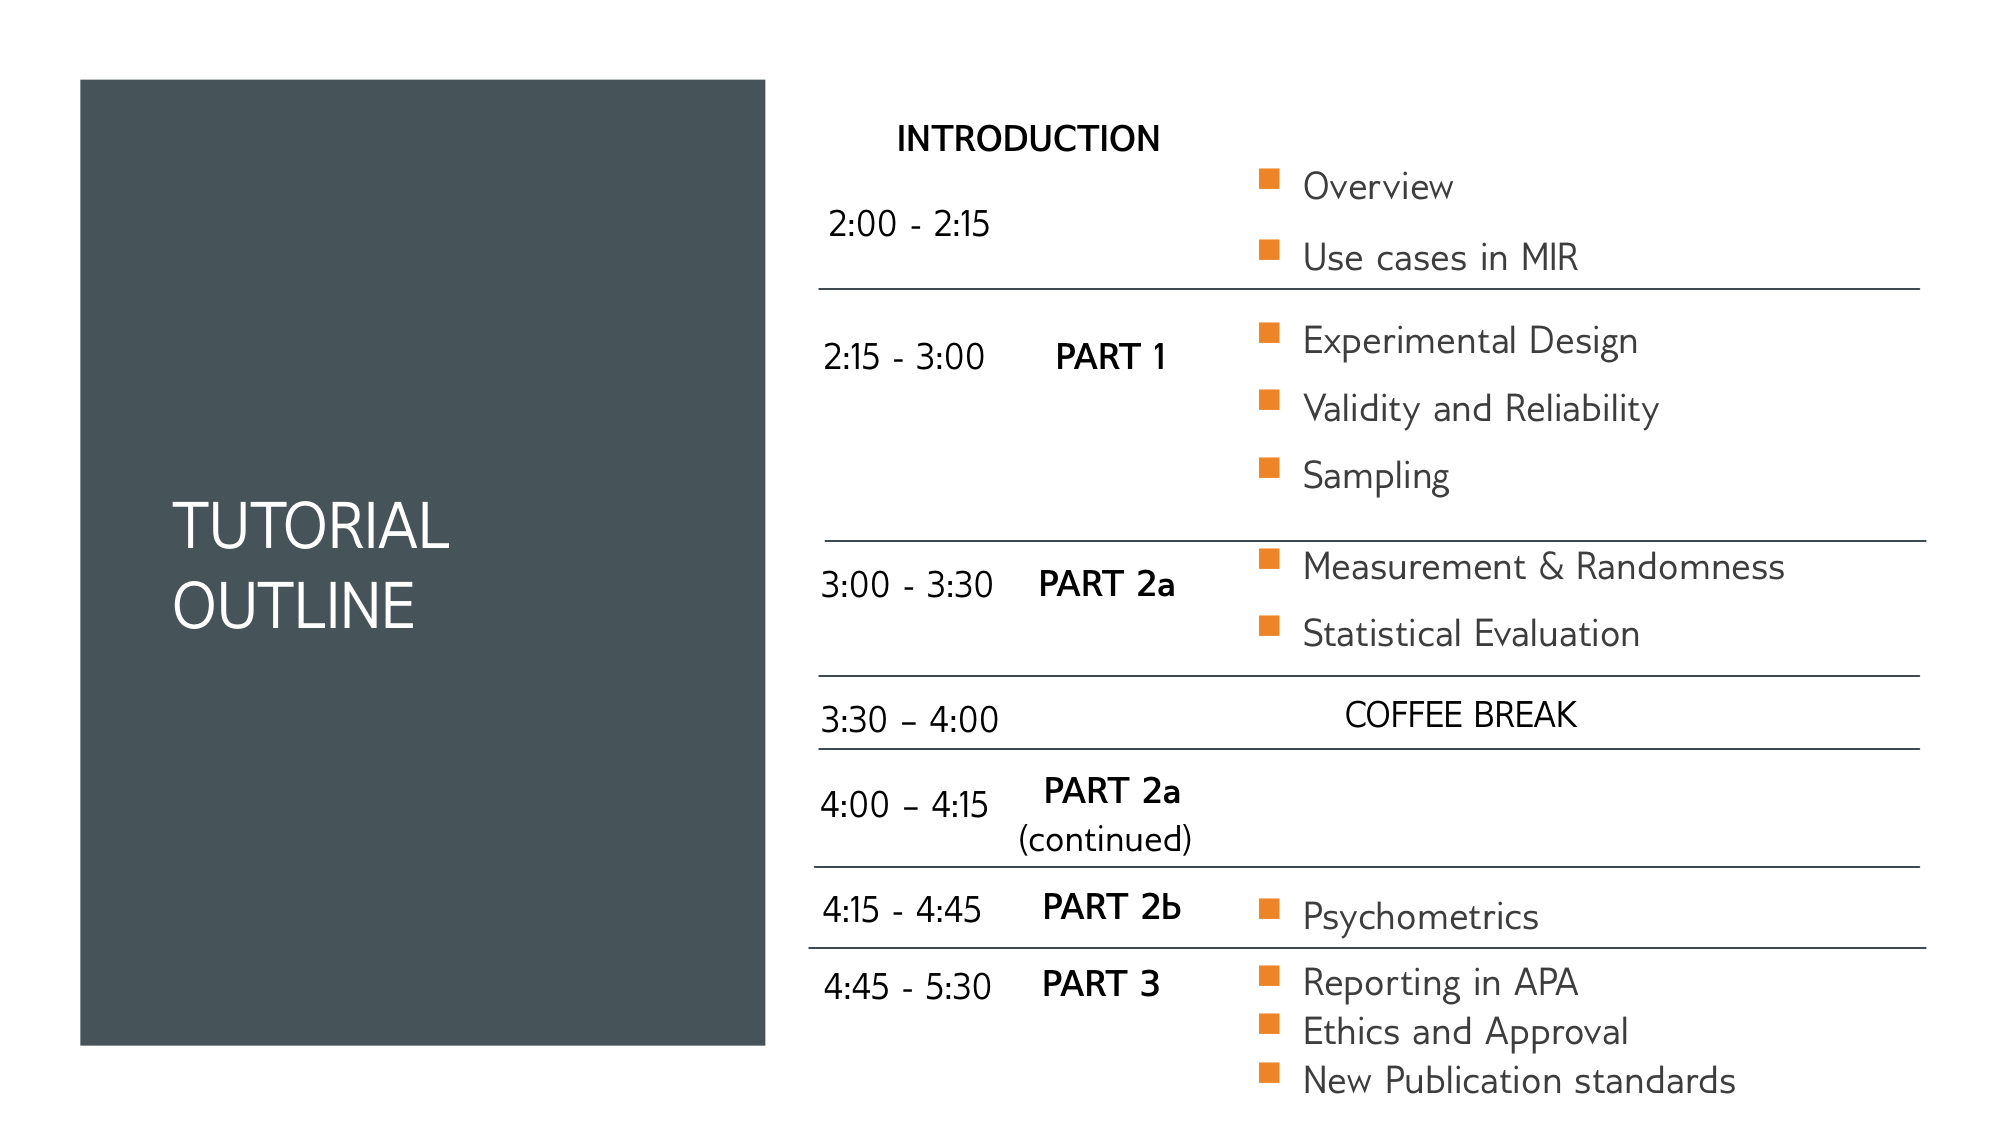

INTRODUCTION
Overview
Use cases in MIR
Experimental Design
Validity and Reliability
Sampling
Measurement & Randomness
Statistical Evaluation

Psychometrics
Reporting in APA
Ethics and Approval
New Publication standards
# Tutorial outline
2:00 - 2:15
2:15 - 3:00
PART 1
 PART 2a
3:00 - 3:30
COFFEE BREAK
3:30 – 4:00
PART 2a
4:00 – 4:15
(continued)
PART 2b
4:15 - 4:45
PART 3
4:45 - 5:30